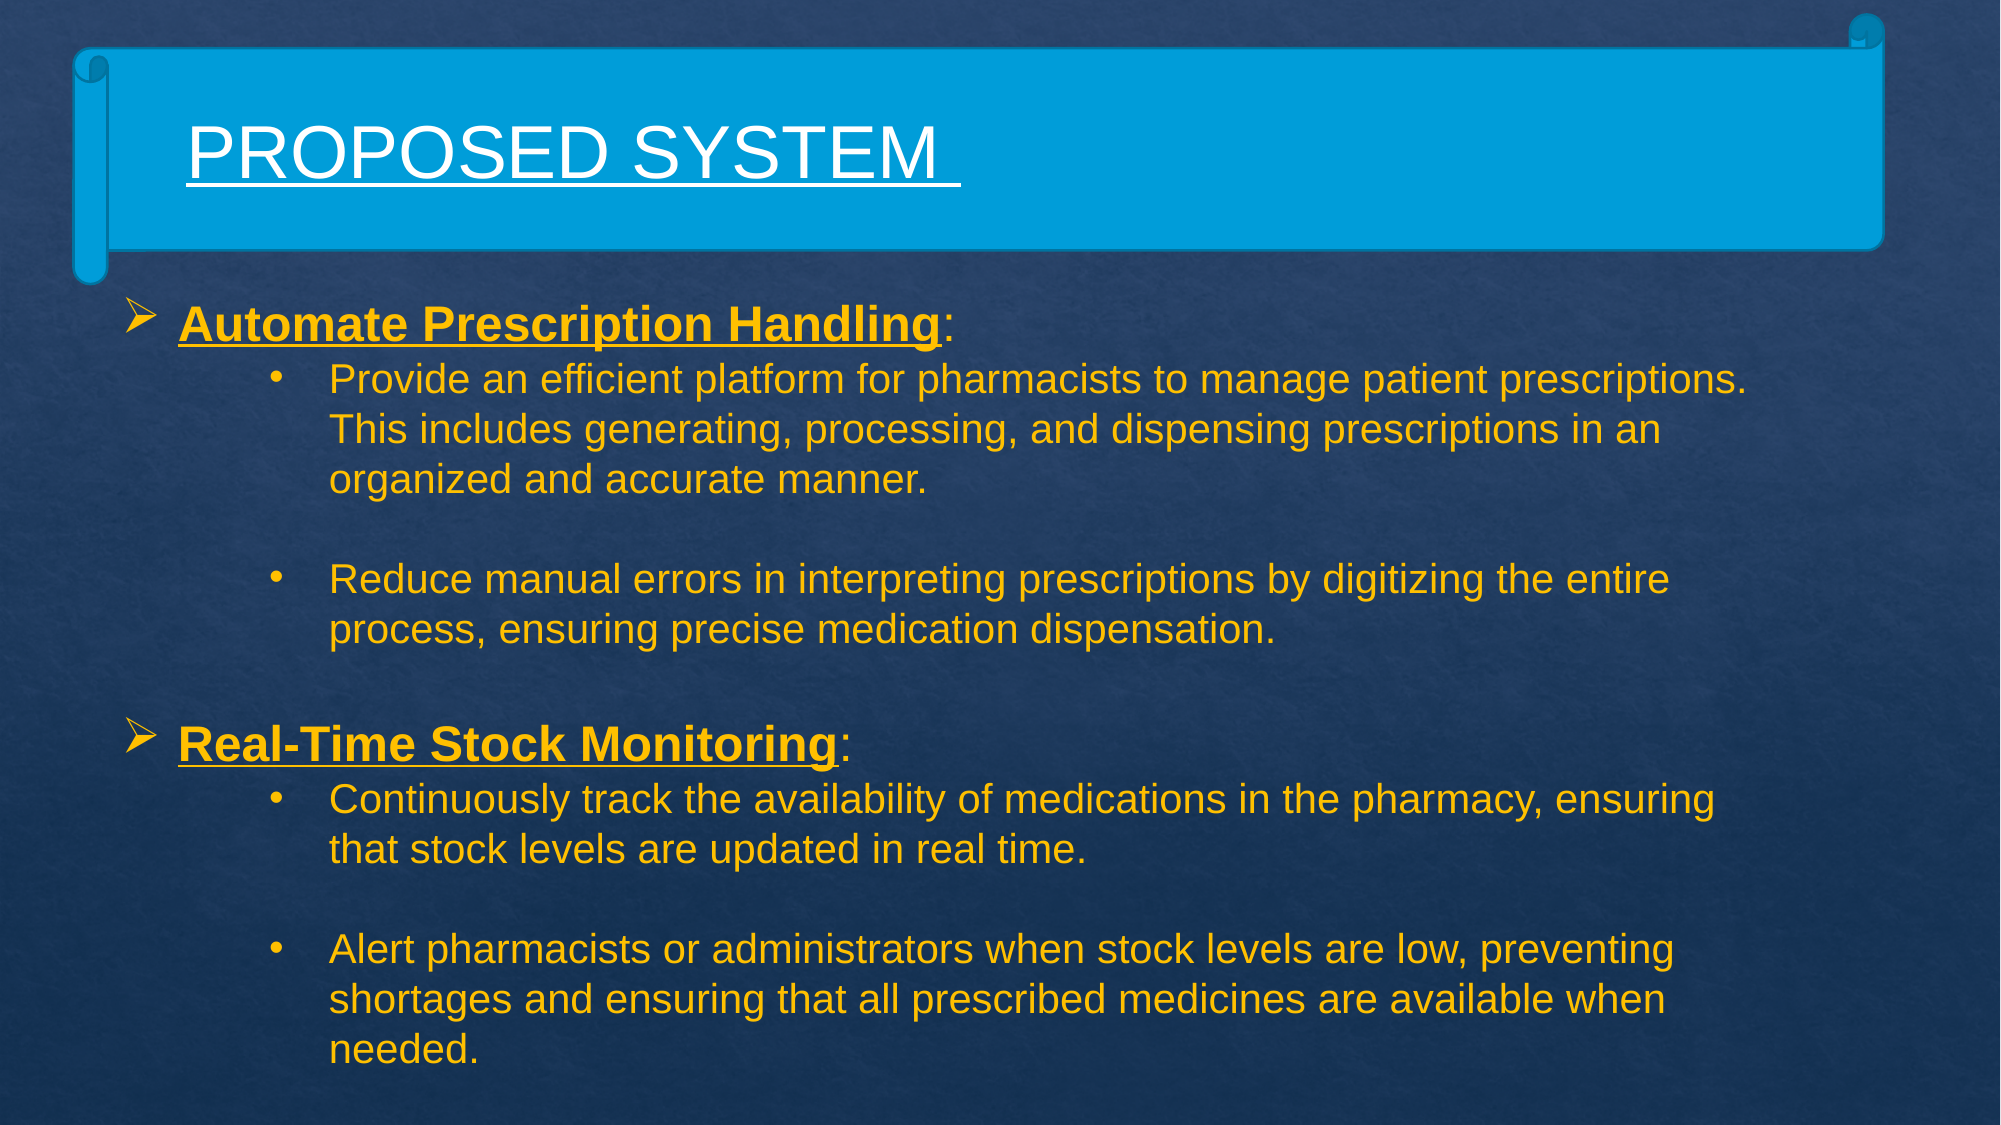

PROPOSED SYSTEM
Automate Prescription Handling:
Provide an efficient platform for pharmacists to manage patient prescriptions. This includes generating, processing, and dispensing prescriptions in an organized and accurate manner.

Reduce manual errors in interpreting prescriptions by digitizing the entire process, ensuring precise medication dispensation.

Real-Time Stock Monitoring:
Continuously track the availability of medications in the pharmacy, ensuring that stock levels are updated in real time.

Alert pharmacists or administrators when stock levels are low, preventing shortages and ensuring that all prescribed medicines are available when needed.